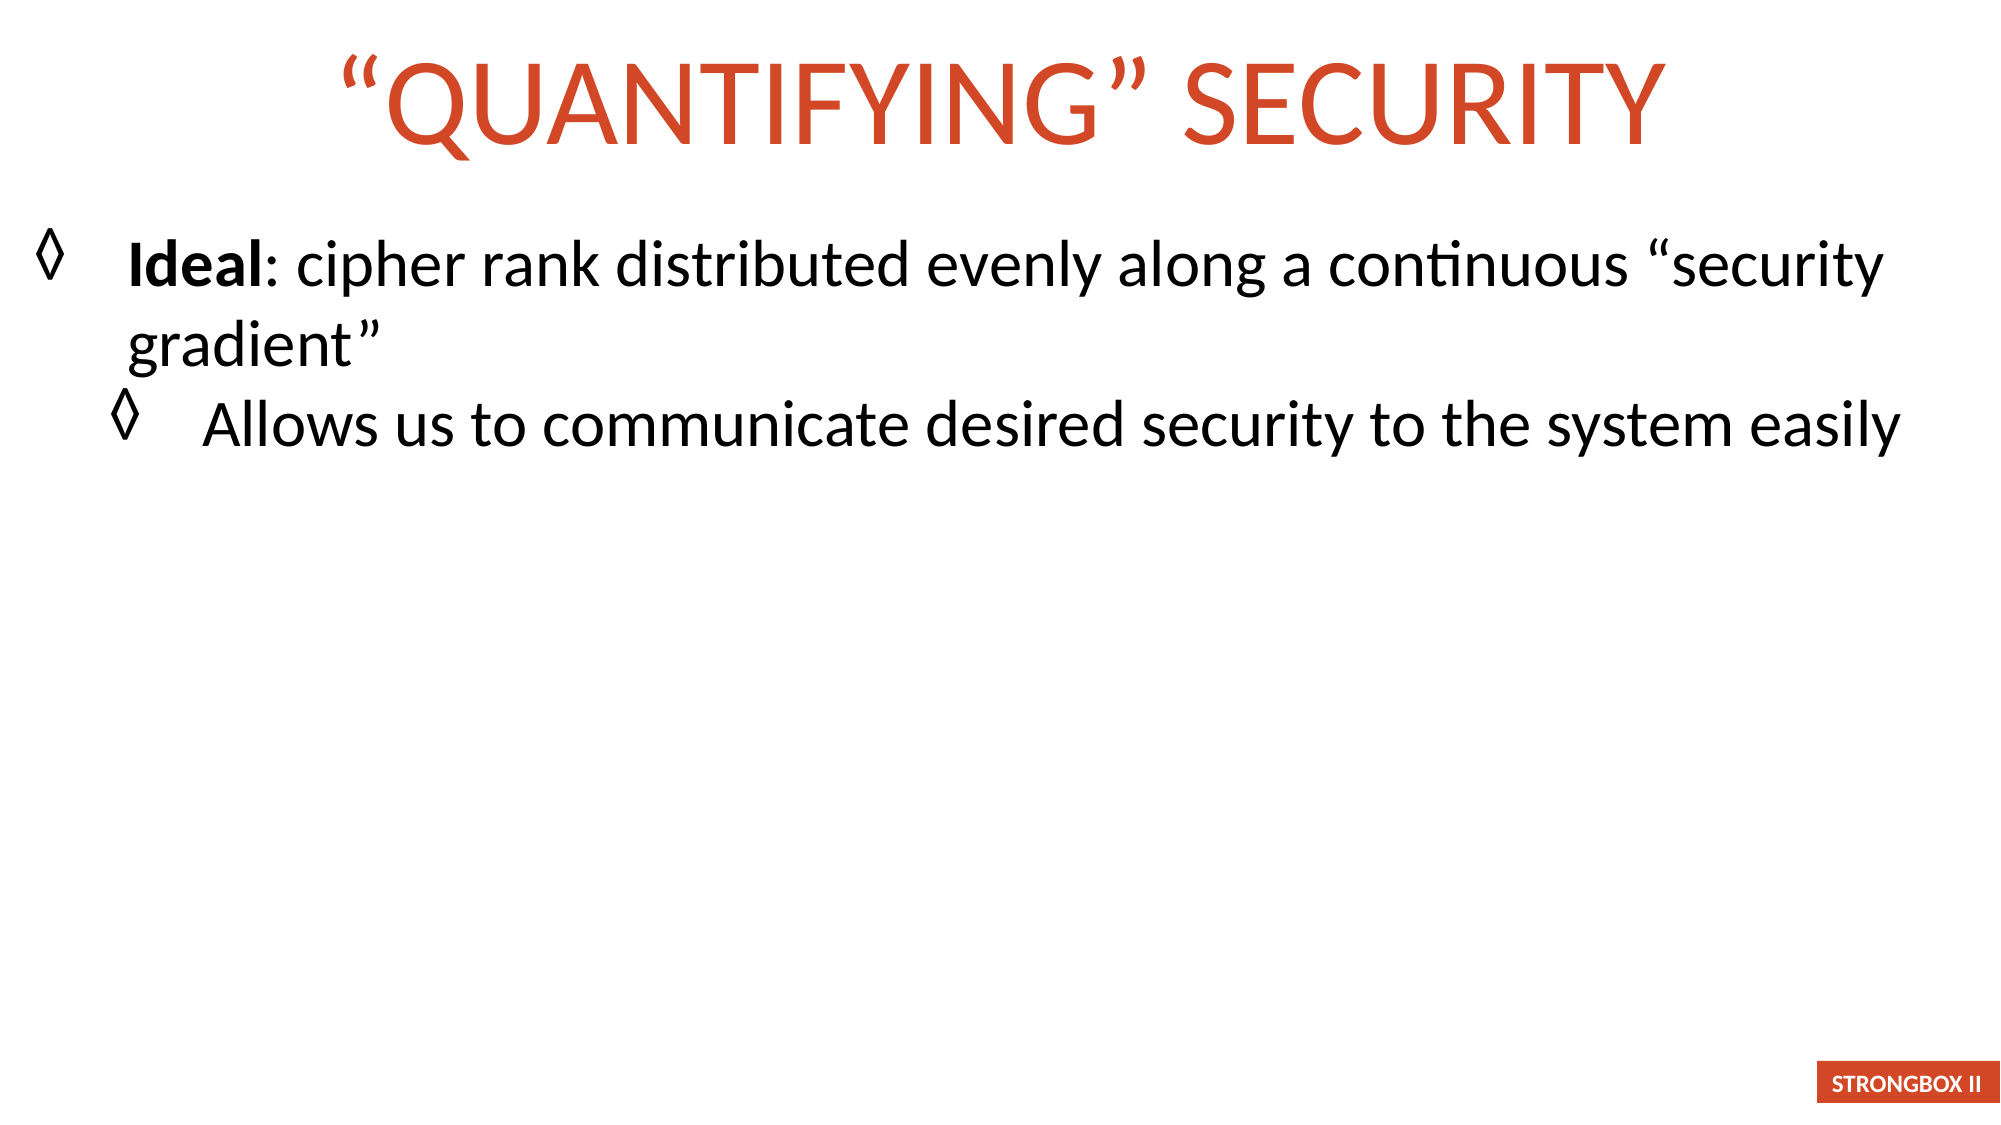

“Quantifying” Security
Ideal: cipher rank distributed evenly along a continuous “security gradient”
Allows us to communicate desired security to the system easily
STRONGBOX II